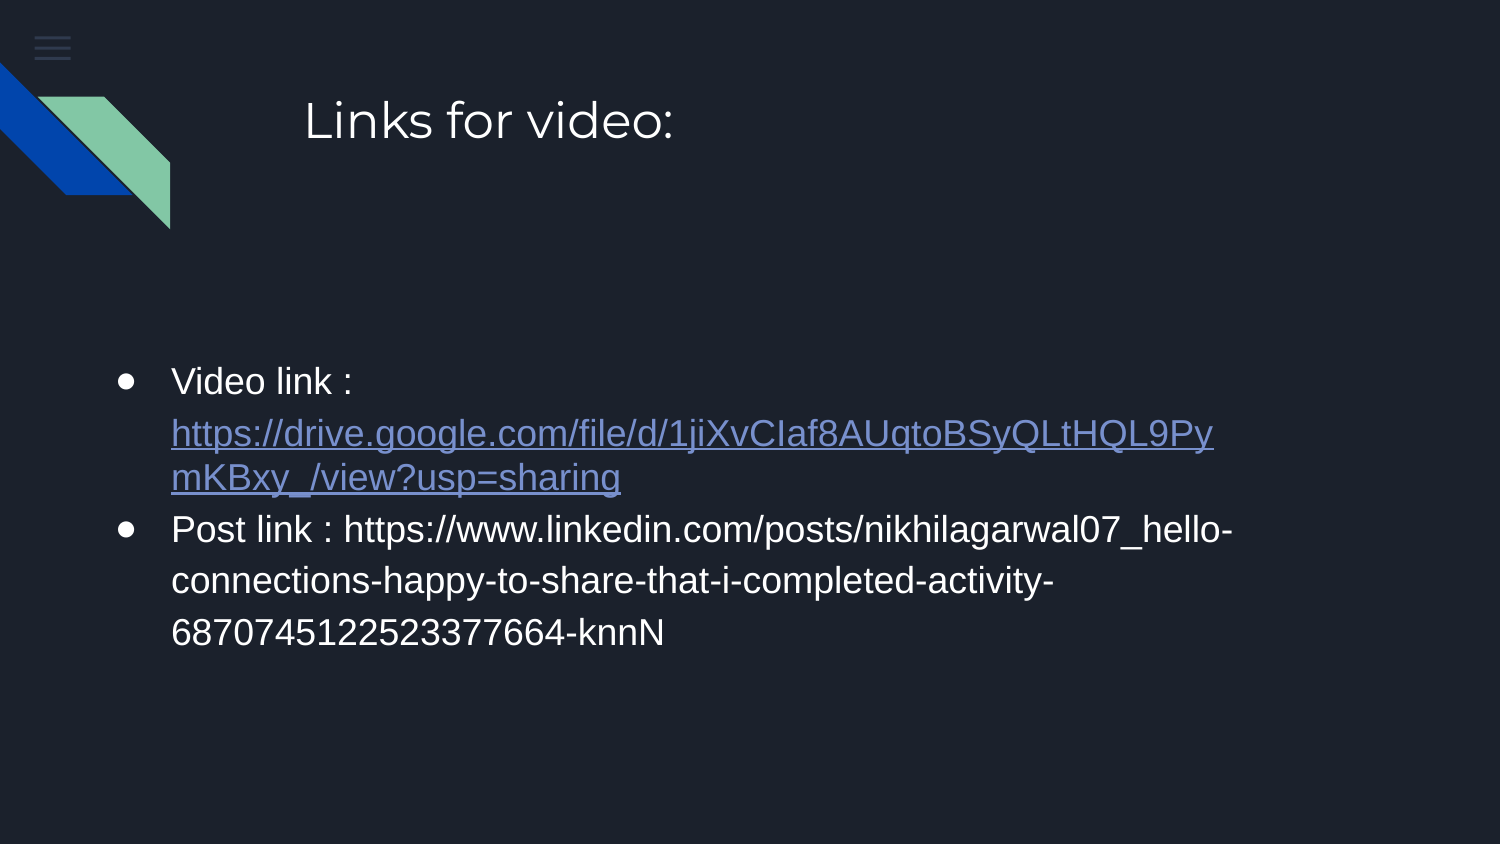

# Links for video:
Video link : https://drive.google.com/file/d/1jiXvCIaf8AUqtoBSyQLtHQL9PymKBxy_/view?usp=sharing
Post link : https://www.linkedin.com/posts/nikhilagarwal07_hello-connections-happy-to-share-that-i-completed-activity-6870745122523377664-knnN